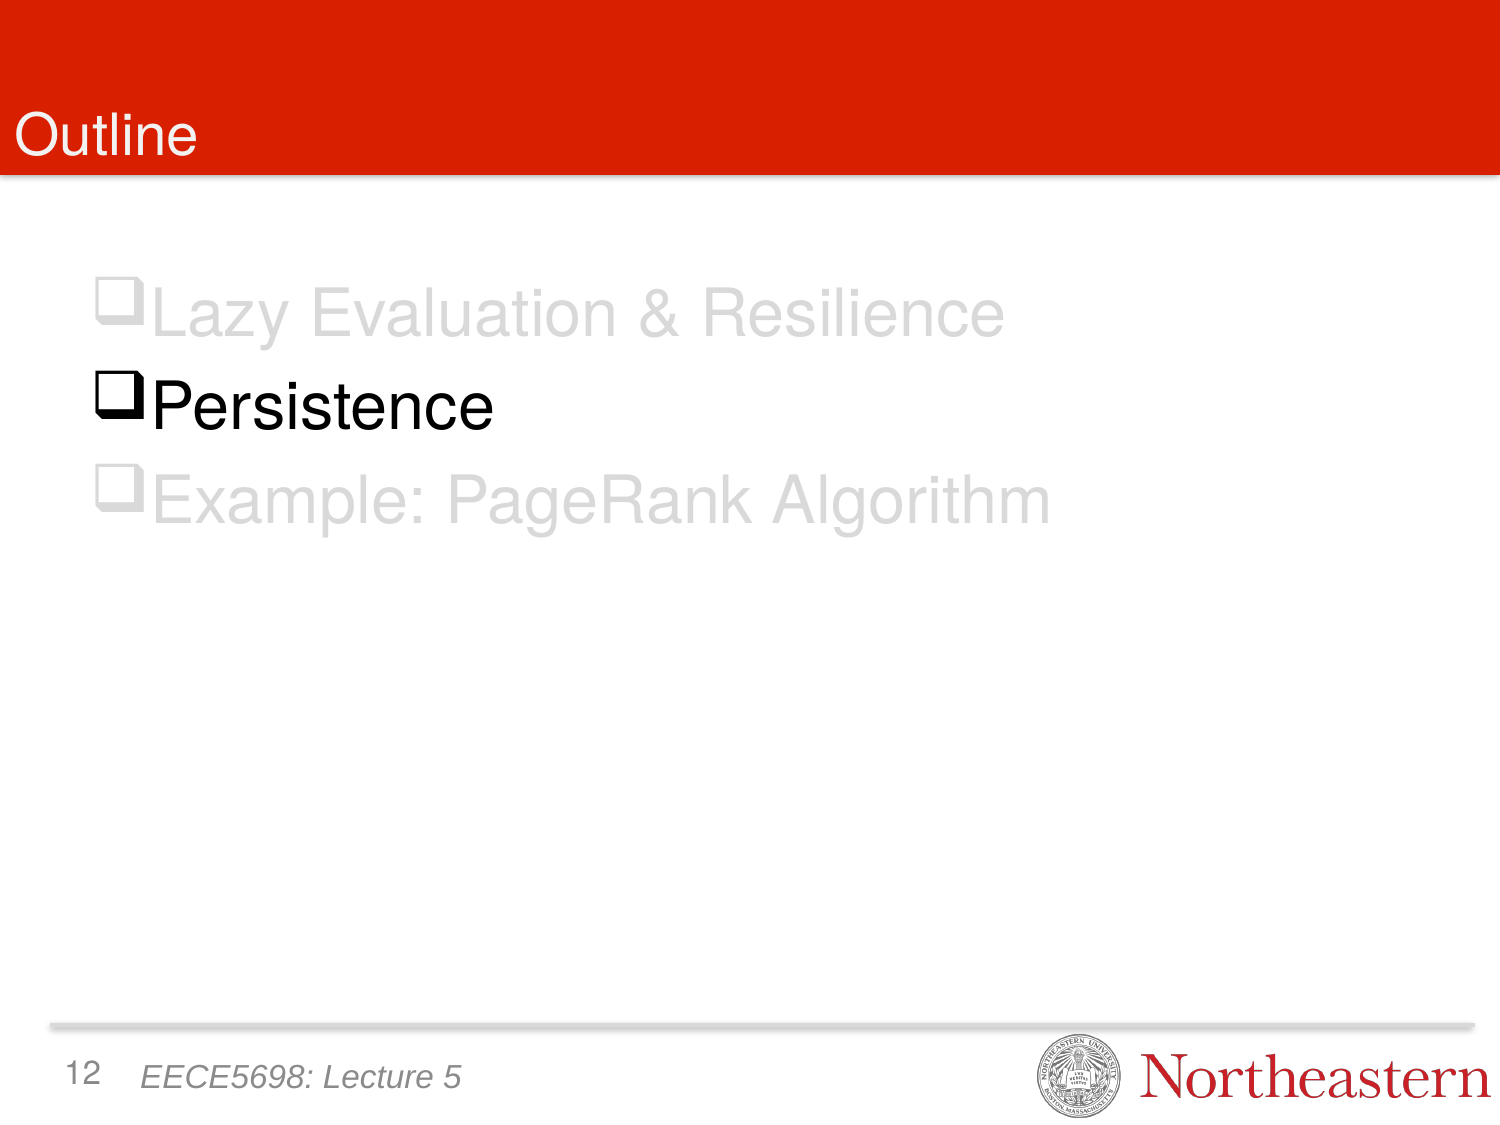

# Outline
Lazy Evaluation & Resilience
Persistence
Example: PageRank Algorithm

12
EECE5698: Lecture 5